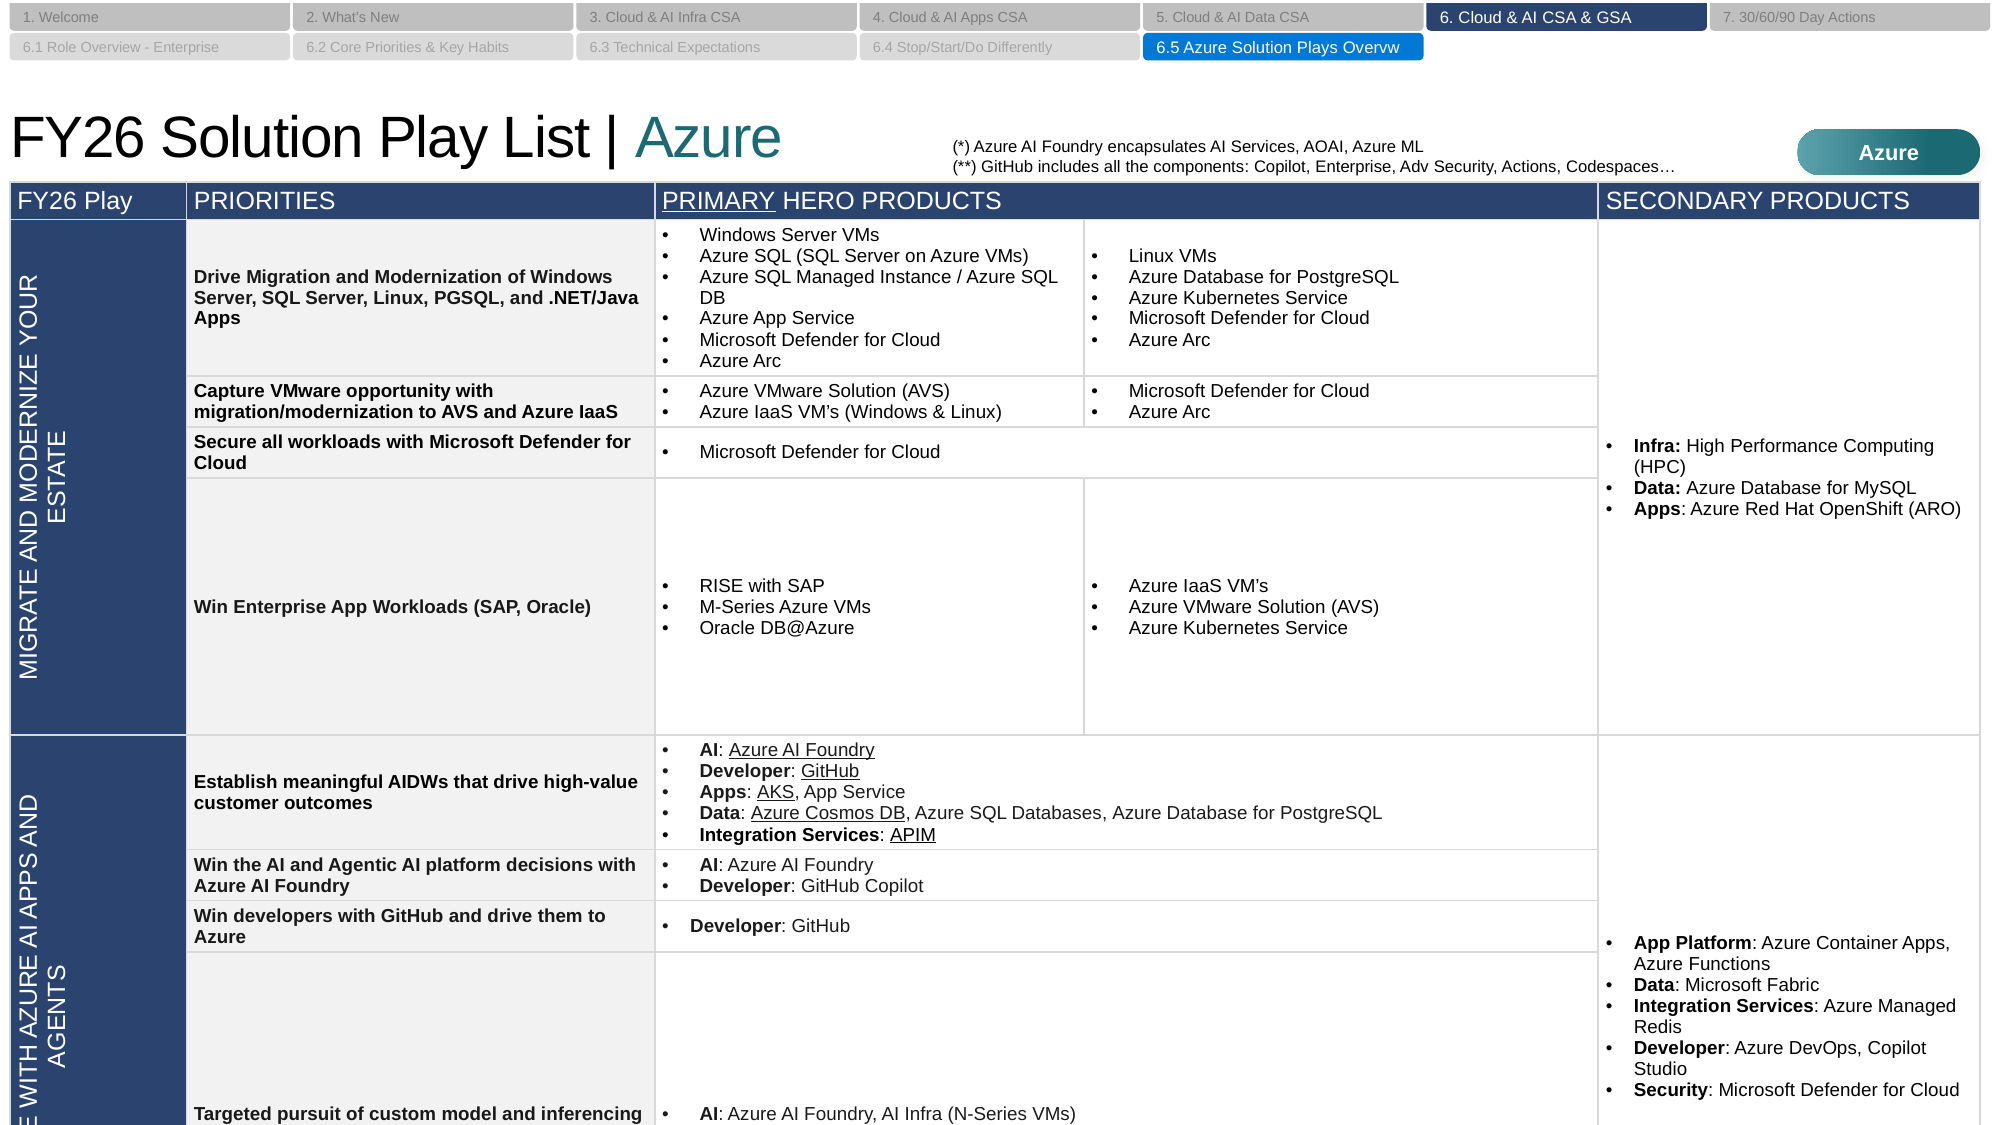

1. Welcome
2. What’s New
3. Cloud & AI Infra CSA
4. Cloud & AI Apps CSA
5. Cloud & AI Data CSA
6. Cloud & AI CSA & GSA
7. 30/60/90 Day Actions
6.1 Role Overview - Enterprise
6.2 Core Priorities & Key Habits
6.3 Technical Expectations
6.4 Stop/Start/Do Differently
6.5 Azure Solution Plays Overvw
# FY26 Solution Play List | Azure
Azure
(*) Azure AI Foundry encapsulates AI Services, AOAI, Azure ML
(**) GitHub includes all the components: Copilot, Enterprise, Adv Security, Actions, Codespaces…
| FY26 Play | PRIORITIES | PRIMARY HERO PRODUCTS |  | SECONDARY PRODUCTS |
| --- | --- | --- | --- | --- |
| MIGRATE AND MODERNIZE YOUR ESTATE | Drive Migration and Modernization of Windows Server, SQL Server, Linux, PGSQL, and .NET/Java Apps | Windows Server VMs Azure SQL (SQL Server on Azure VMs) Azure SQL Managed Instance / Azure SQL DB Azure App Service Microsoft Defender for Cloud Azure Arc | Linux VMs Azure Database for PostgreSQL Azure Kubernetes Service Microsoft Defender for Cloud Azure Arc | Infra: High Performance Computing (HPC) Data: Azure Database for MySQL Apps: Azure Red Hat OpenShift (ARO) |
|  | Capture VMware opportunity with migration/modernization to AVS and Azure IaaS | Azure VMware Solution (AVS) Azure IaaS VM’s (Windows & Linux) | Microsoft Defender for Cloud Azure Arc |  |
|  | Secure all workloads with Microsoft Defender for Cloud | Microsoft Defender for Cloud |  |  |
|  | Win Enterprise App Workloads (SAP, Oracle) | RISE with SAP M-Series Azure VMs Oracle DB@Azure | Azure IaaS VM’s Azure VMware Solution (AVS) Azure Kubernetes Service |  |
| INNOVATE WITH AZURE AI APPS AND AGENTS | Establish meaningful AIDWs that drive high-value customer outcomes | AI: Azure AI Foundry Developer: GitHub Apps: AKS, App Service Data: Azure Cosmos DB, Azure SQL Databases, Azure Database for PostgreSQL Integration Services: APIM |  | App Platform: Azure Container Apps, Azure Functions Data: Microsoft Fabric Integration Services: Azure Managed Redis Developer: Azure DevOps, Copilot Studio Security: Microsoft Defender for Cloud |
|  | Win the AI and Agentic AI platform decisions with Azure AI Foundry | AI: Azure AI Foundry Developer: GitHub Copilot |  |  |
|  | Win developers with GitHub and drive them to Azure | Developer: GitHub |  |  |
|  | Targeted pursuit of custom model and inferencing workloads with Foundry models and N-Series VMs | AI: Azure AI Foundry, AI Infra (N-Series VMs) Apps: AKS |  |  |
| UNIFY YOUR DATA PLATFORM | Establish Fabric as the Data Foundation for AI Transformations | Microsoft Fabric (incl. Power BI) Microsoft Purview |  | Oracle Database@Azure SAP on Azure |
|  | Accelerate Azure Databricks growth through joint sales and marketing initiatives | Azure Databricks Microsoft Purview |  |  |
|  | Modernize all legacy BI and Analytics Platforms | Microsoft Fabric Azure Databricks |  |  |
|  | Win the end-to-end database estate to Azure | Azure SQL Azure PostgreSQL Azure CosmosDB | Azure MySQL Microsoft Purview |  |